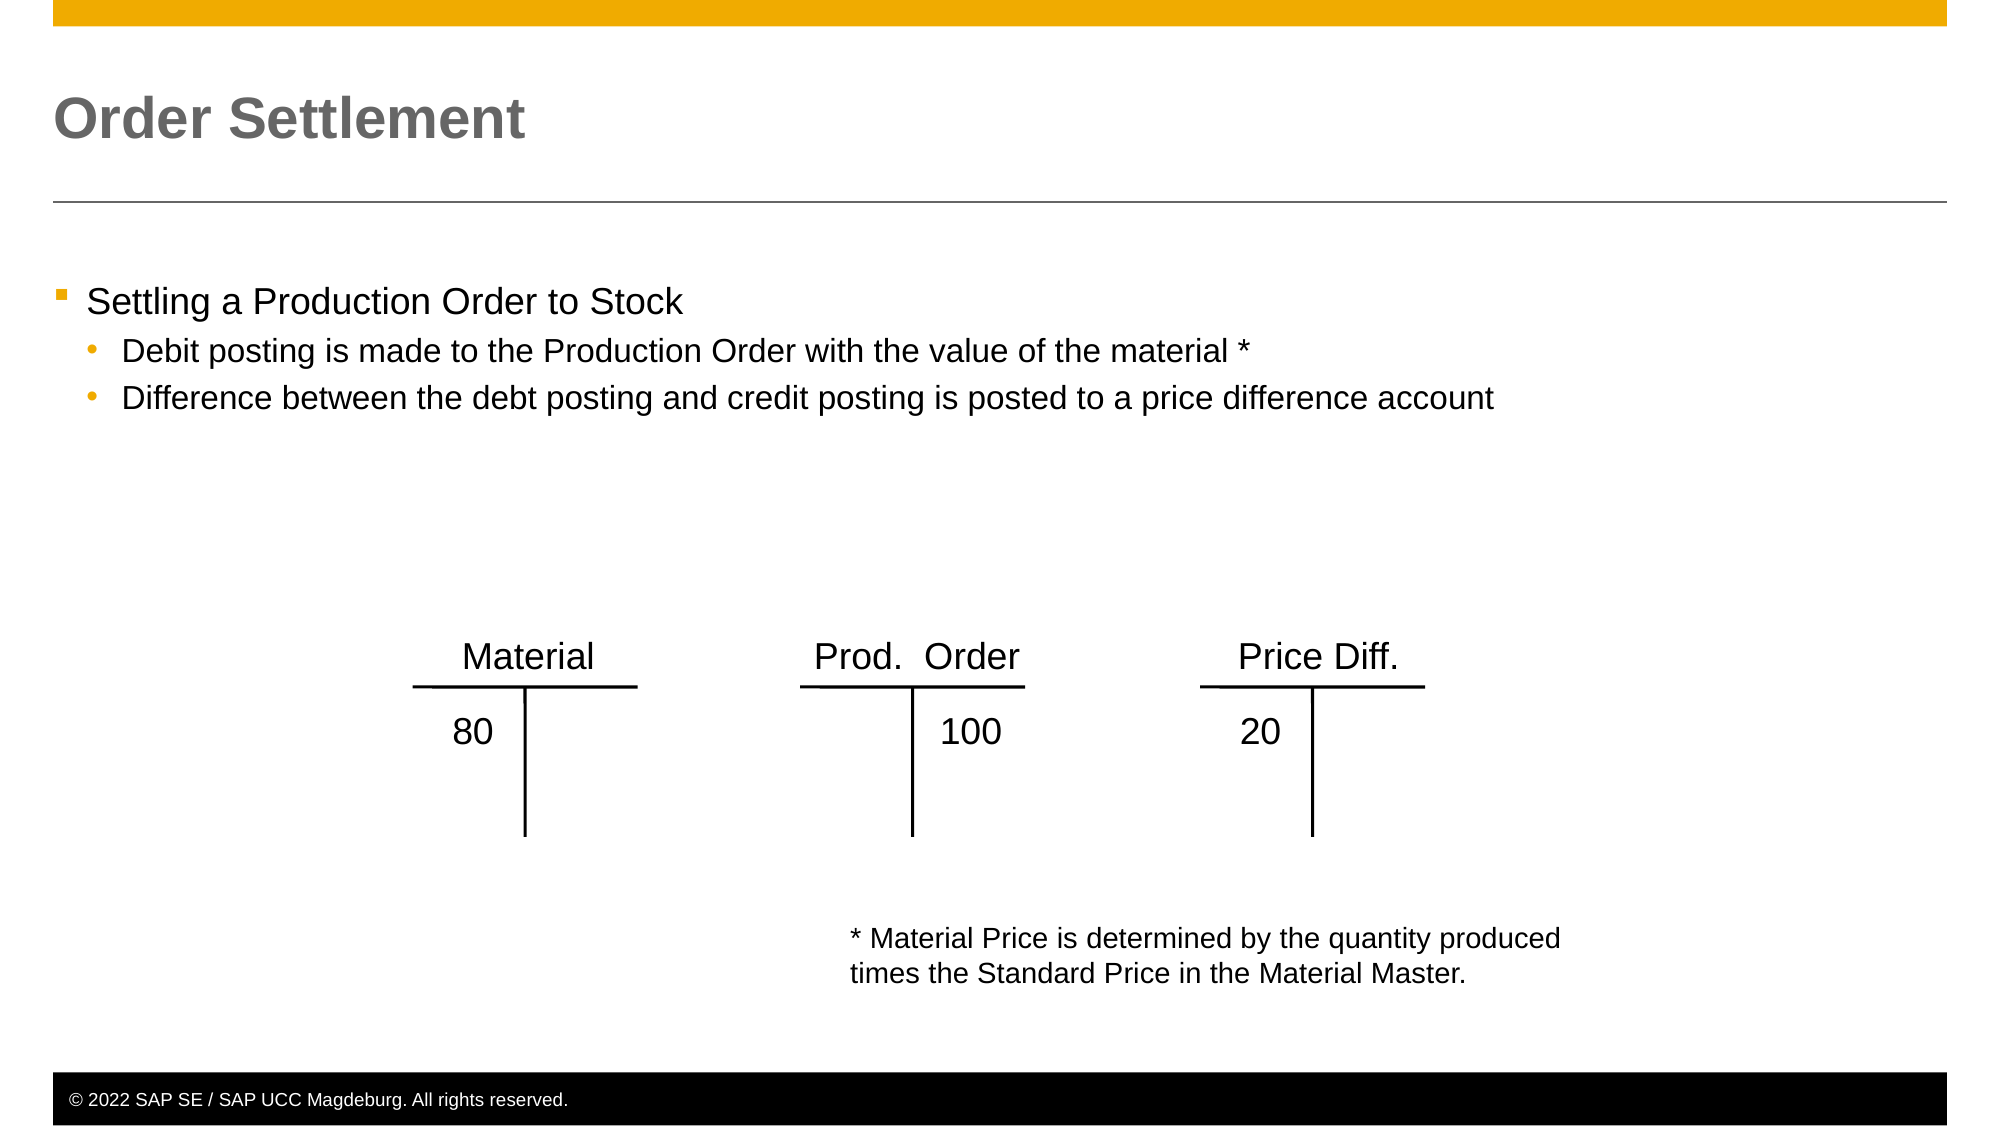

# Order Settlement
Settling a Production Order to Stock
Debit posting is made to the Production Order with the value of the material *
Difference between the debt posting and credit posting is posted to a price difference account
Material

Prod.  Order
Price Diff.

80
100
20
* Material Price is determined by the quantity produced times the Standard Price in the Material Master.